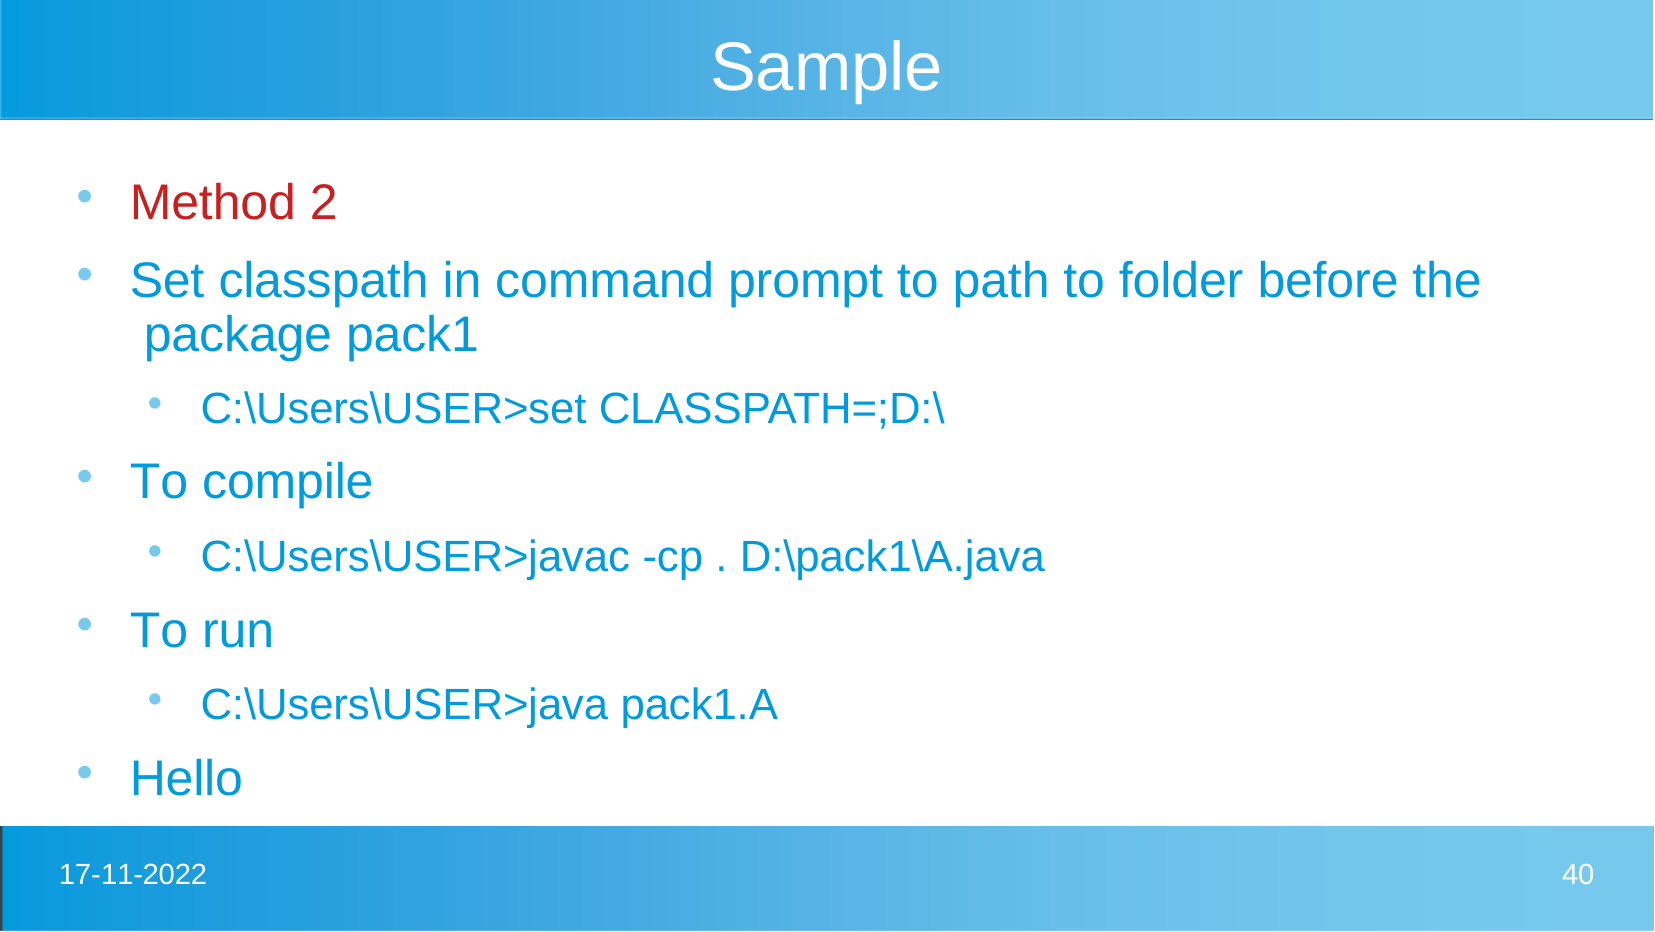

# Sample
Method 2
Set classpath in command prompt to path to folder before the  package pack1
C:\Users\USER>set CLASSPATH=;D:\
To compile
C:\Users\USER>javac -cp . D:\pack1\A.java
To run
C:\Users\USER>java pack1.A
Hello
17-11-2022
40